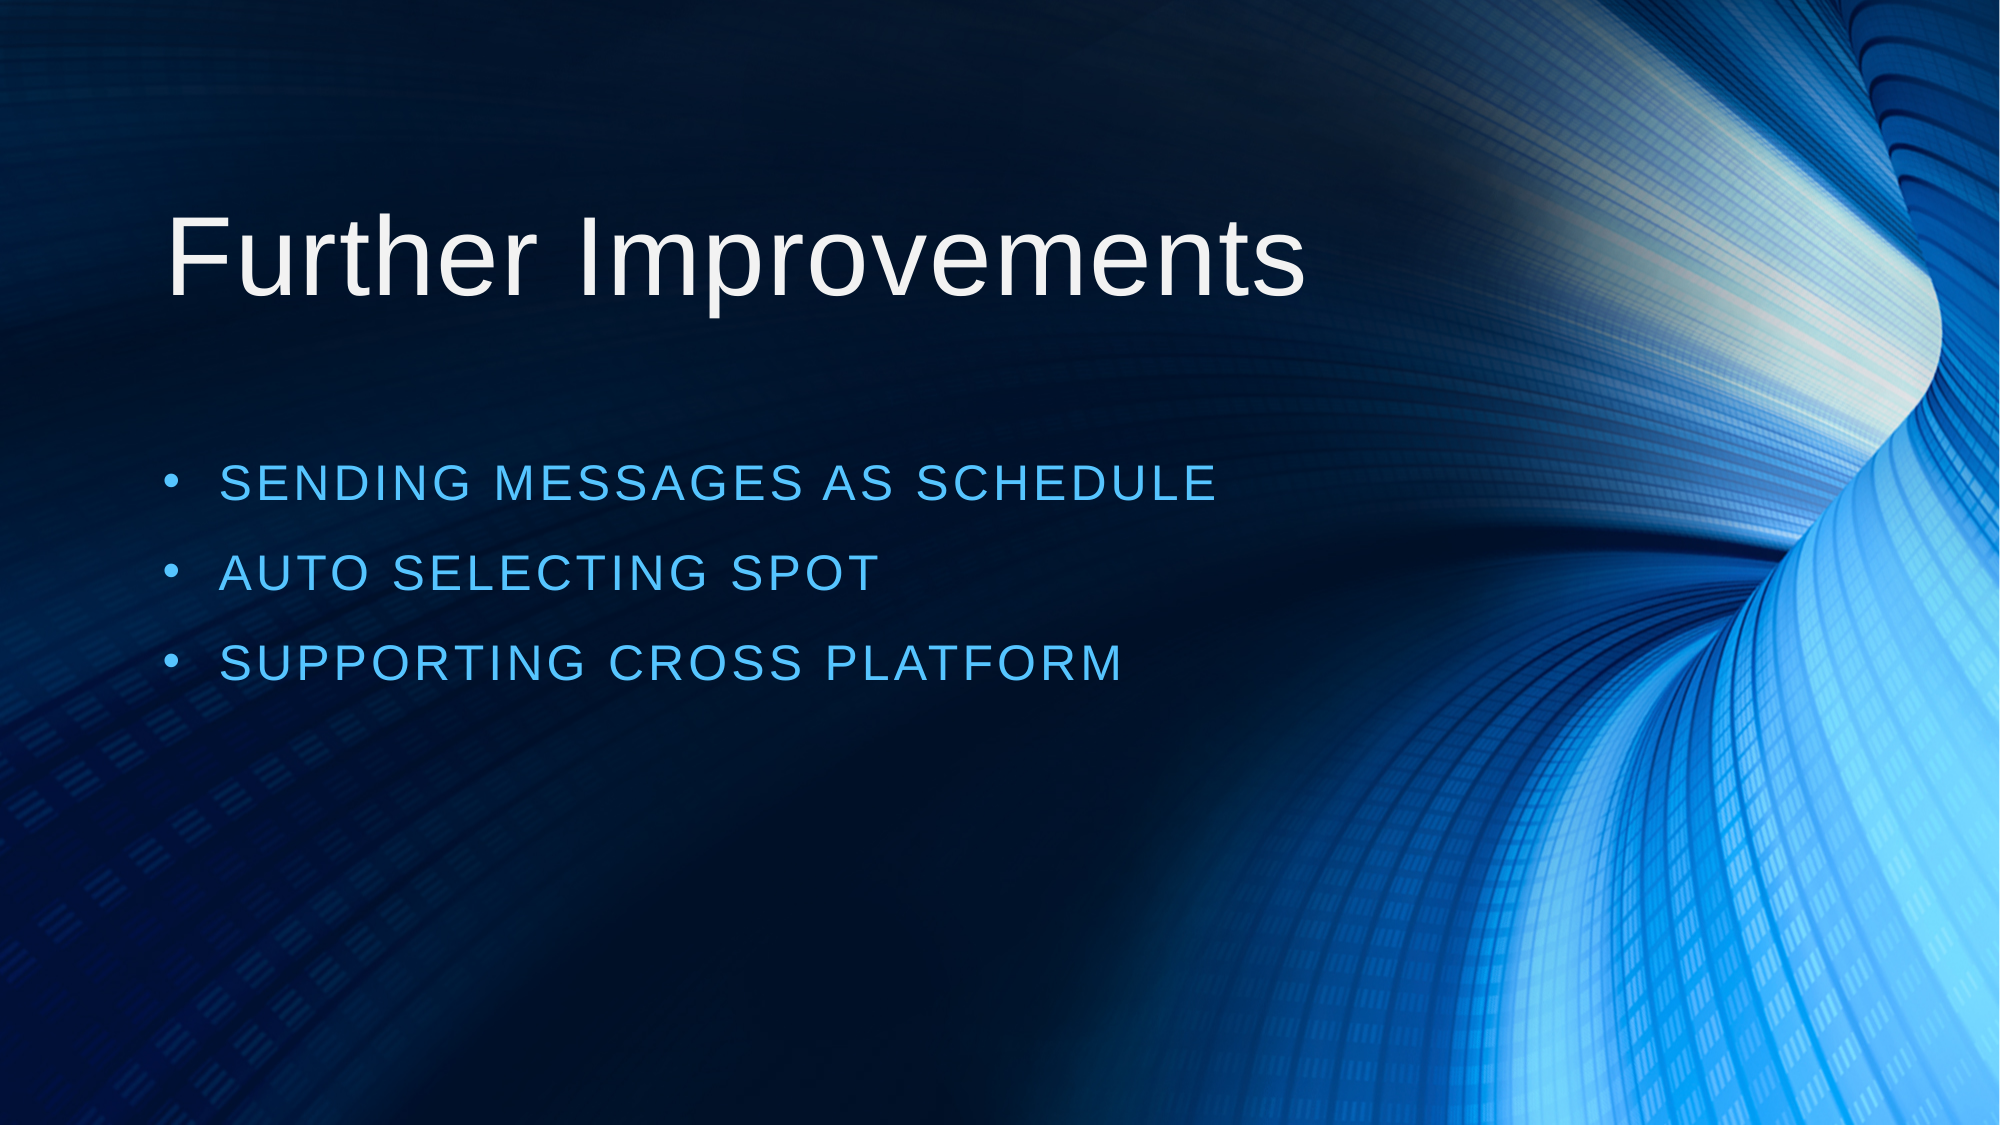

# Further Improvements
Sending messages as schedule
Auto selecting spot
Supporting Cross platform